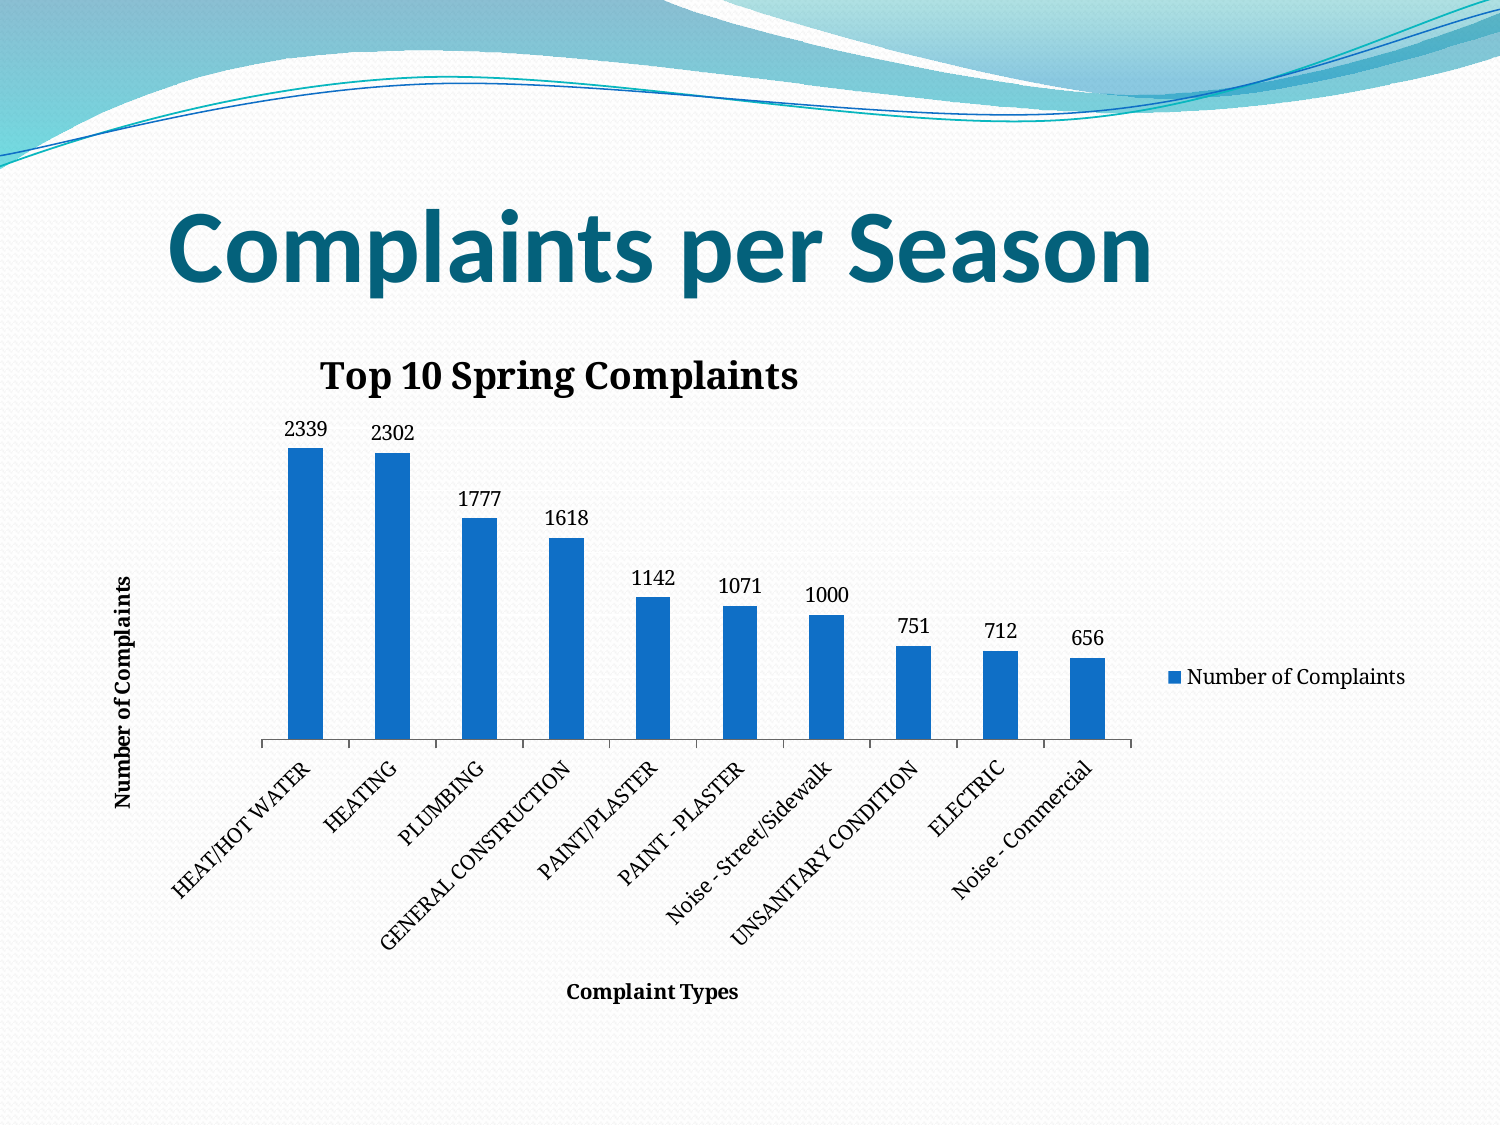

# Complaints per Season

### Chart: Top 10 Spring Complaints

| Category | Number of Complaints |
|---|---|
| HEAT/HOT WATER | 2339.0 |
| HEATING | 2302.0 |
| PLUMBING | 1777.0 |
| GENERAL CONSTRUCTION | 1618.0 |
| PAINT/PLASTER | 1142.0 |
| PAINT - PLASTER | 1071.0 |
| Noise - Street/Sidewalk | 1000.0 |
| UNSANITARY CONDITION | 751.0 |
| ELECTRIC | 712.0 |
| Noise - Commercial | 656.0 |